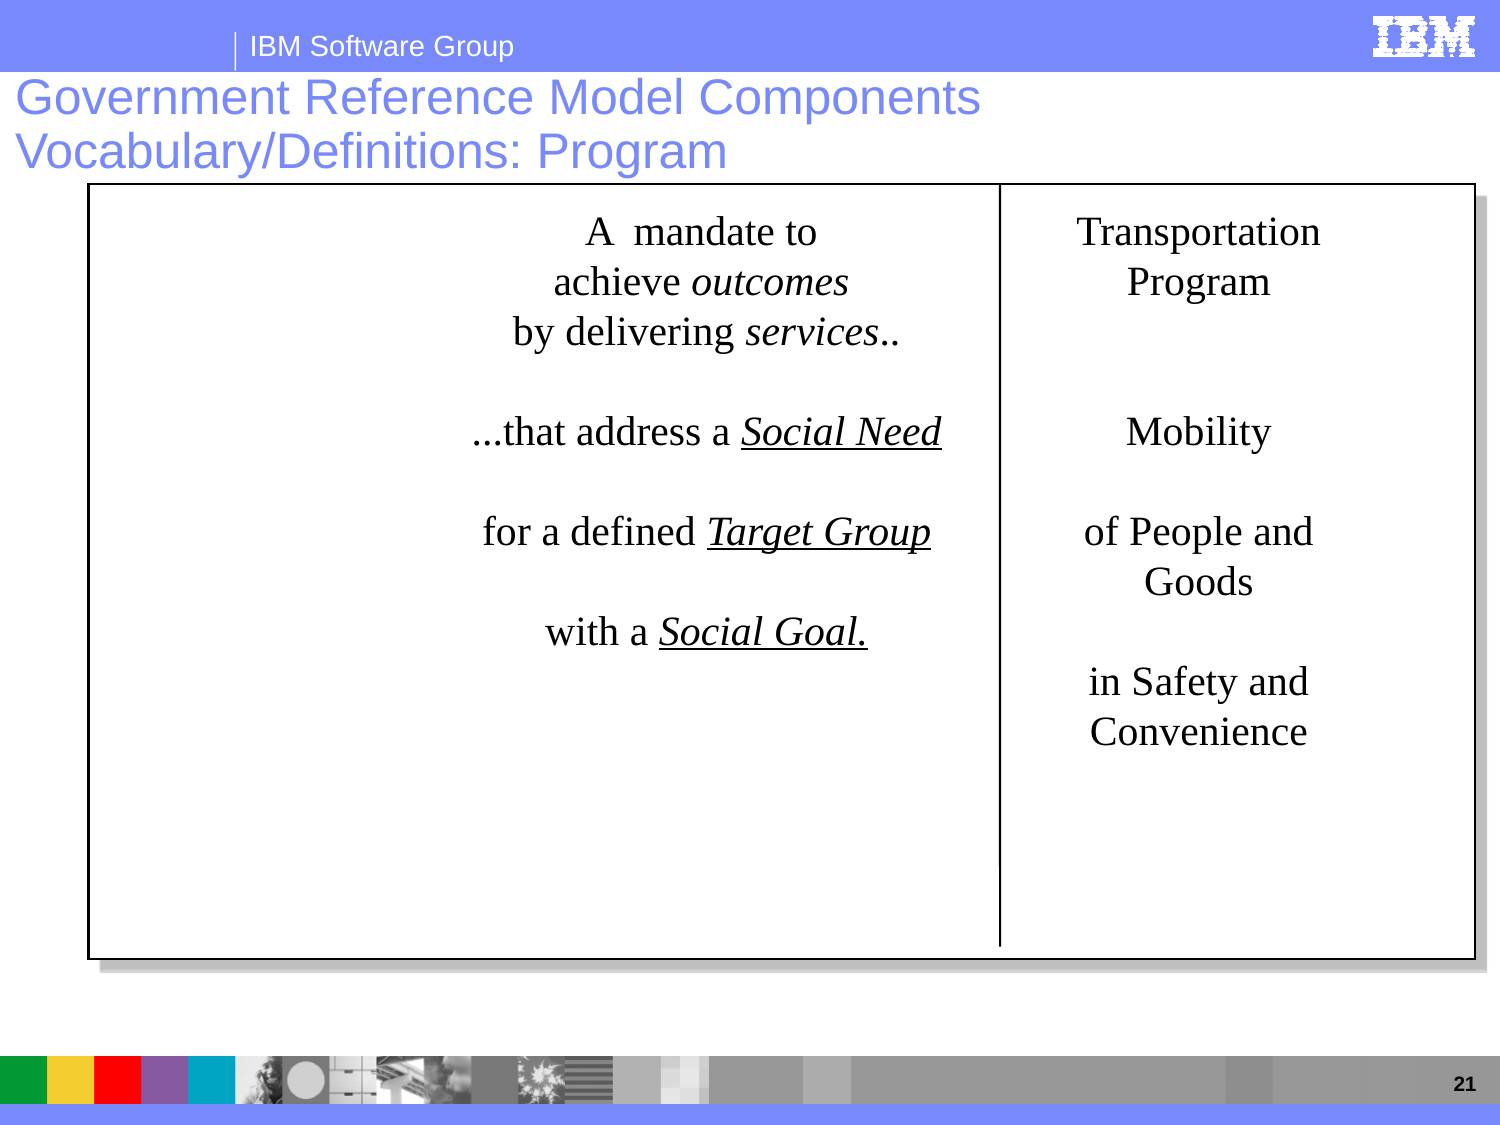

Government Reference Model Components
Vocabulary/Definitions: Program

A  mandate to
achieve outcomes
by delivering services..

...that address a Social Need

for a defined Target Group

with a Social Goal.

Transportation
Program

Mobility

of People and Goods

in Safety and Convenience

21